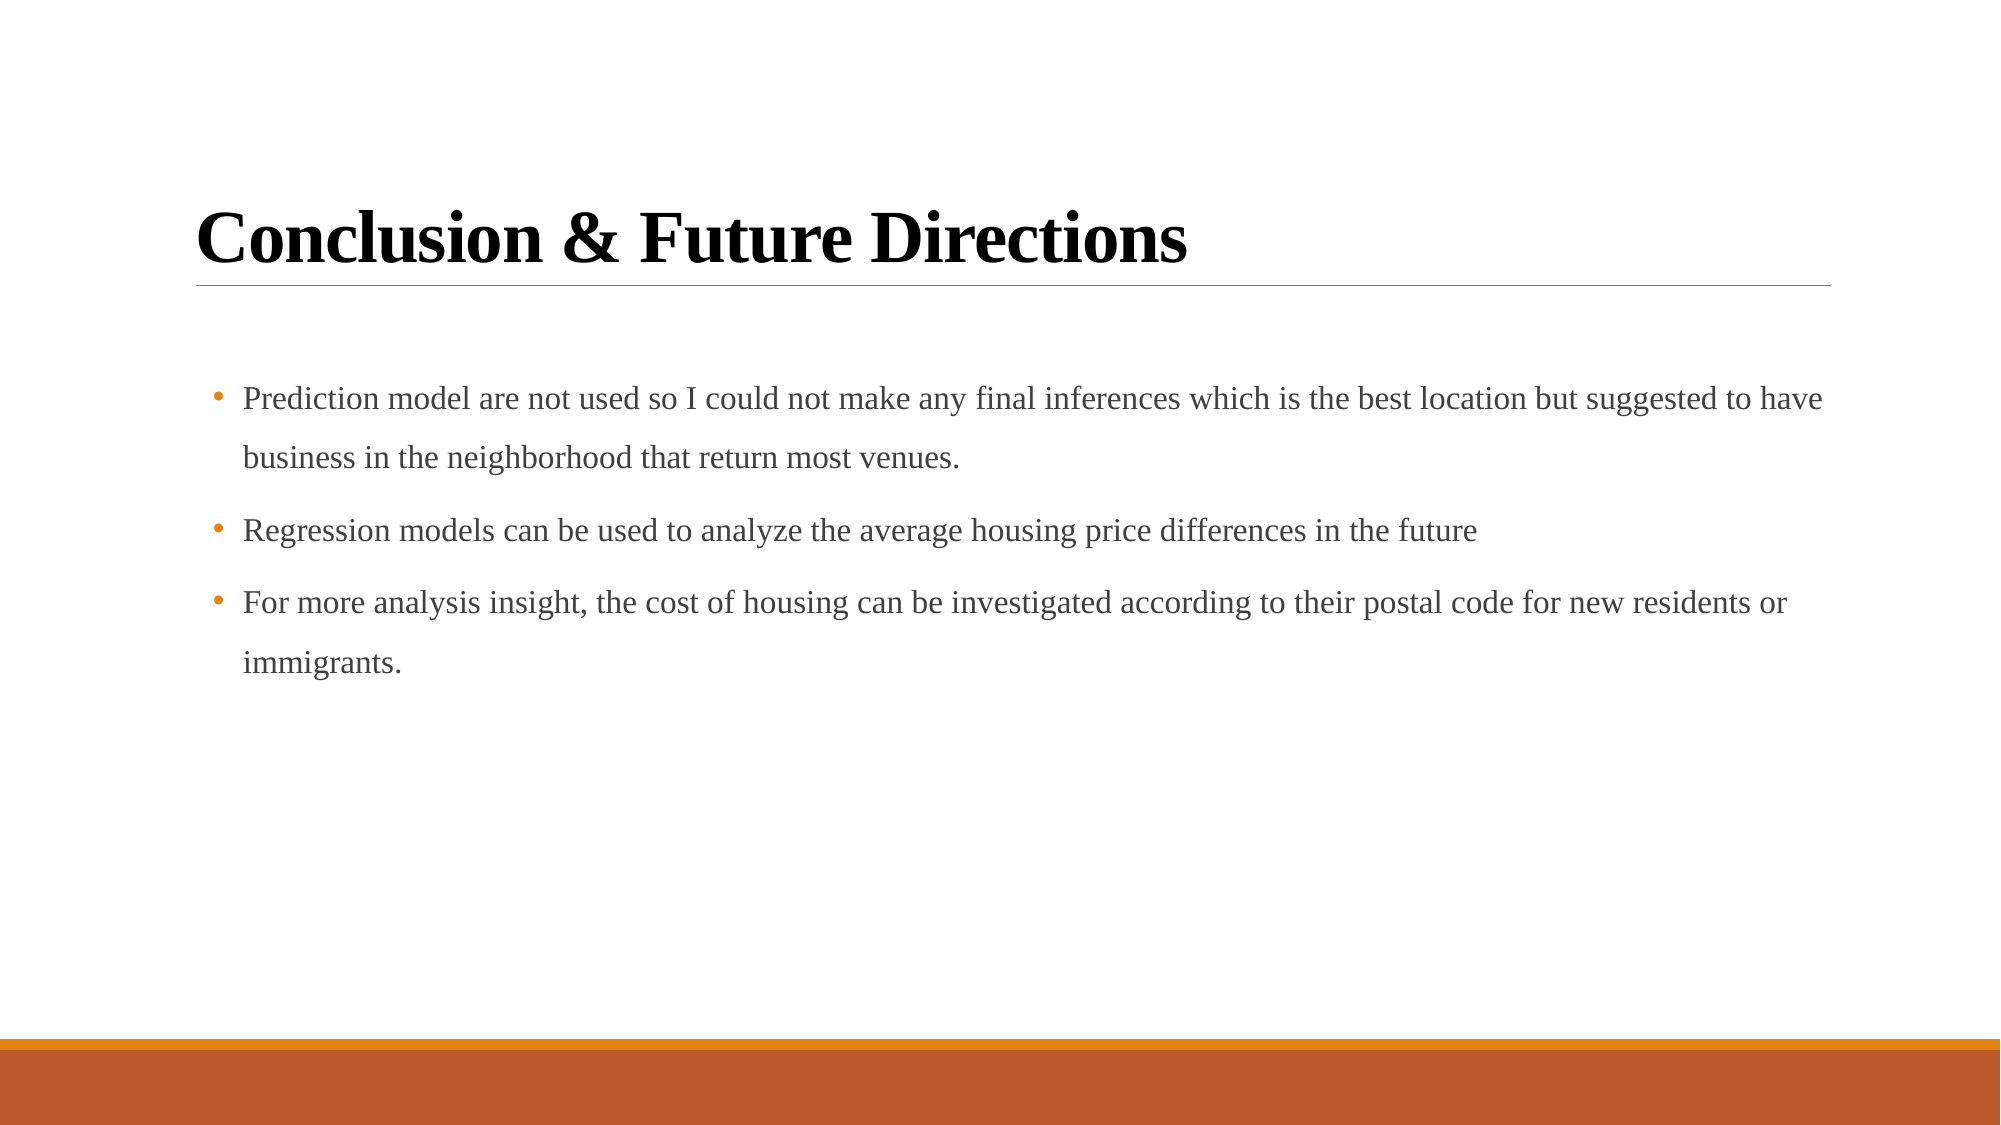

# Conclusion & Future Directions
Prediction model are not used so I could not make any final inferences which is the best location but suggested to have business in the neighborhood that return most venues.
Regression models can be used to analyze the average housing price differences in the future
For more analysis insight, the cost of housing can be investigated according to their postal code for new residents or immigrants.